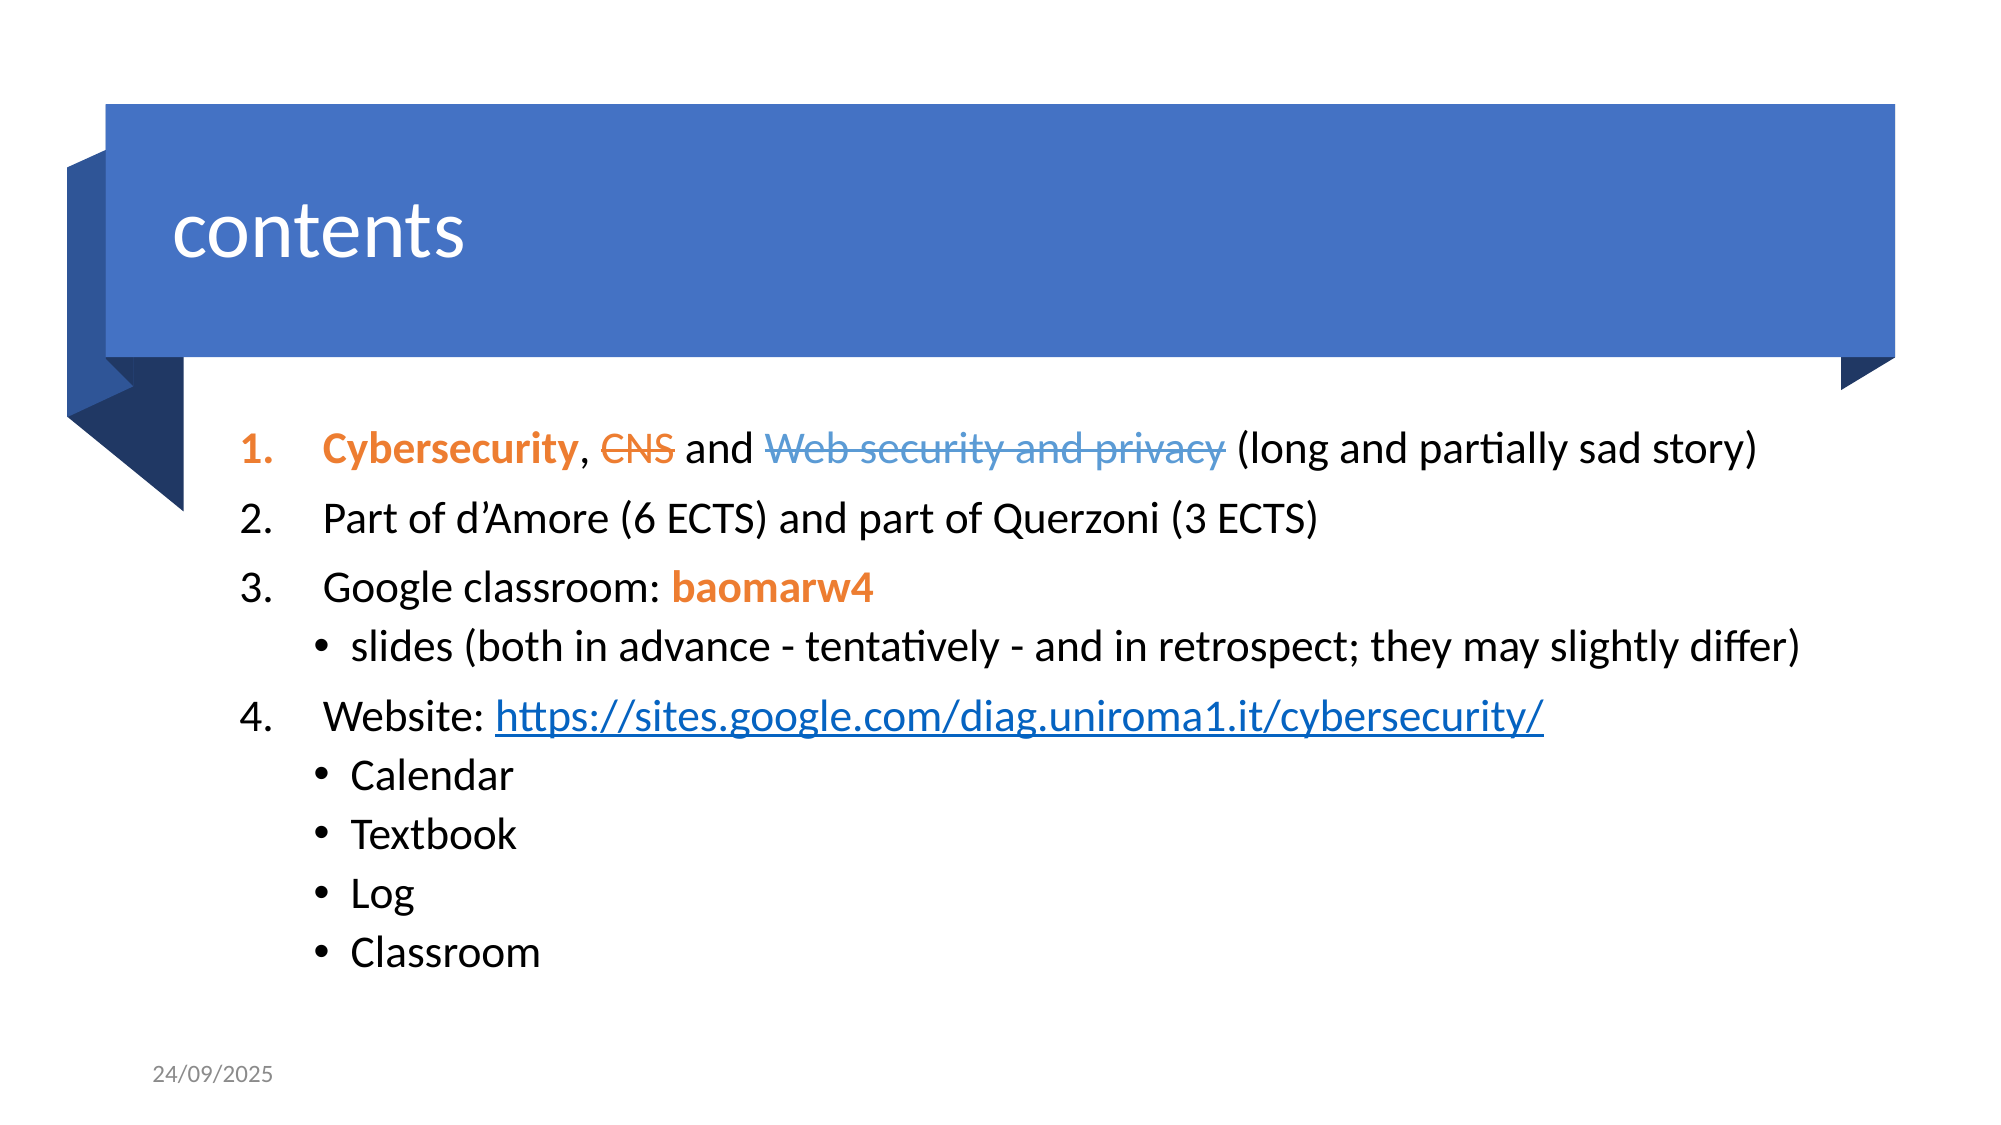

# contents

Cybersecurity, CNS and Web security and privacy (long and partially sad story)
Part of d’Amore (6 ECTS) and part of Querzoni (3 ECTS)
Google classroom: baomarw4
slides (both in advance - tentatively - and in retrospect; they may slightly differ)
Website: https://sites.google.com/diag.uniroma1.it/cybersecurity/
Calendar
Textbook
Log
Classroom
24/09/2025
Cybersecurity d'Amore
2